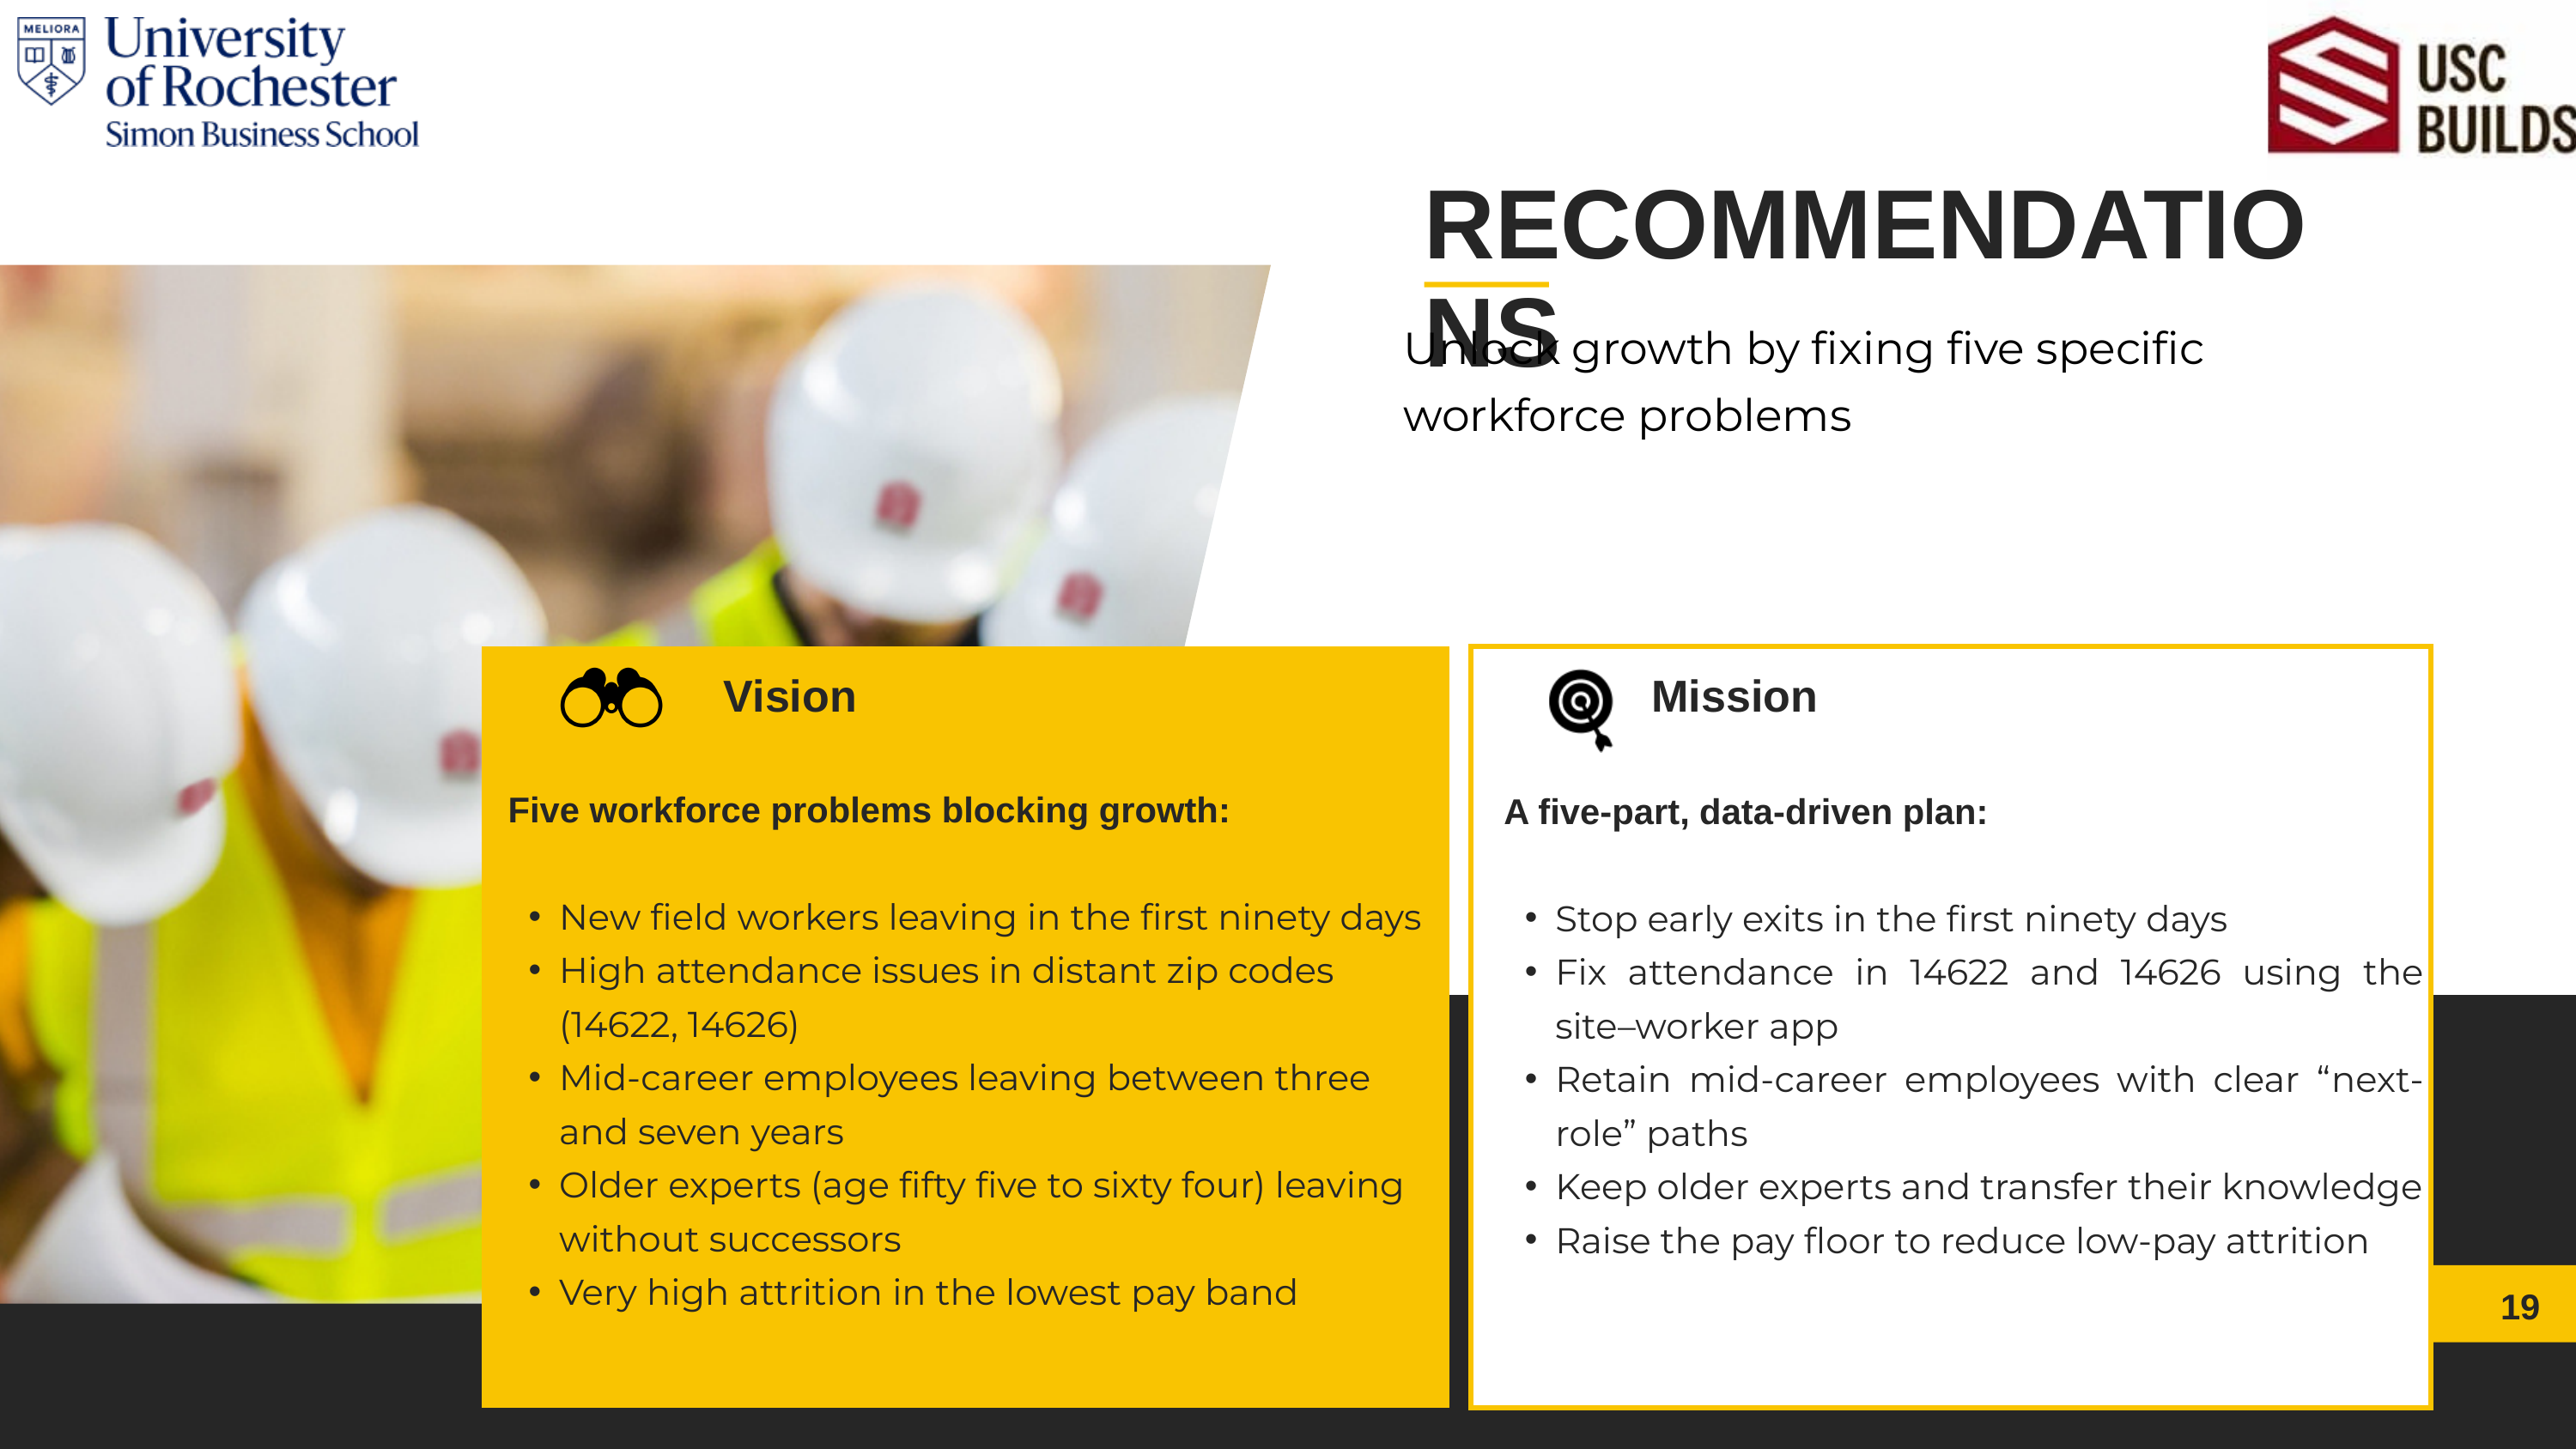

RECOMMENDATIONS

Unlock growth by fixing five specific workforce problems

Vision
Mission
 Five workforce problems blocking growth:

New field workers leaving in the first ninety days
High attendance issues in distant zip codes (14622, 14626)
Mid-career employees leaving between three and seven years
Older experts (age fifty five to sixty four) leaving without successors
Very high attrition in the lowest pay band

 A five-part, data-driven plan:

Stop early exits in the first ninety days
Fix attendance in 14622 and 14626 using the site–worker app
Retain mid-career employees with clear “next-role” paths
Keep older experts and transfer their knowledge
Raise the pay floor to reduce low-pay attrition

19